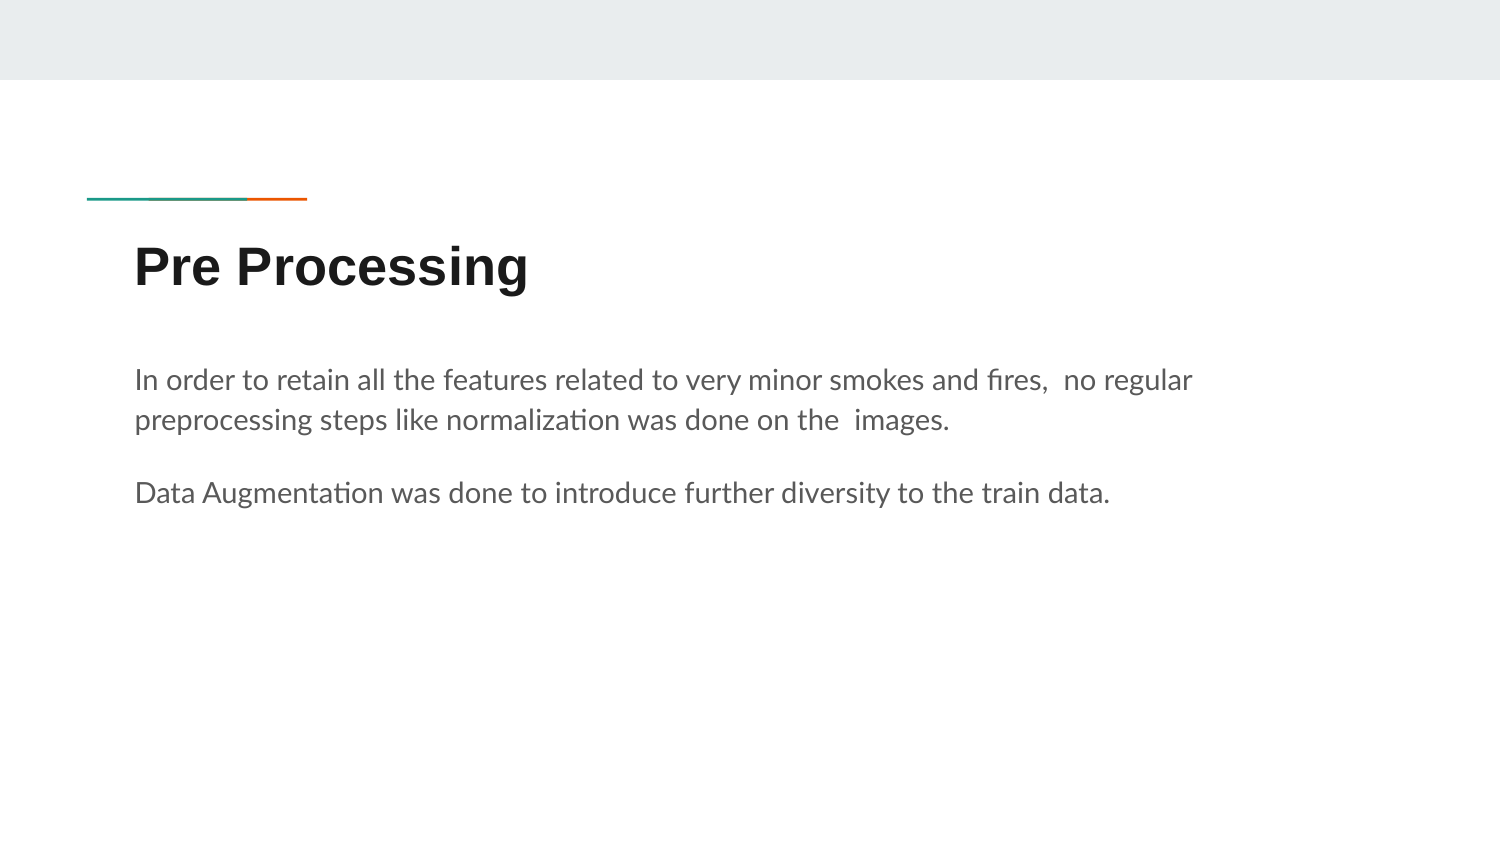

# Pre Processing
In order to retain all the features related to very minor smokes and fires,  no regular preprocessing steps like normalization was done on the  images.
Data Augmentation was done to introduce further diversity to the train data.